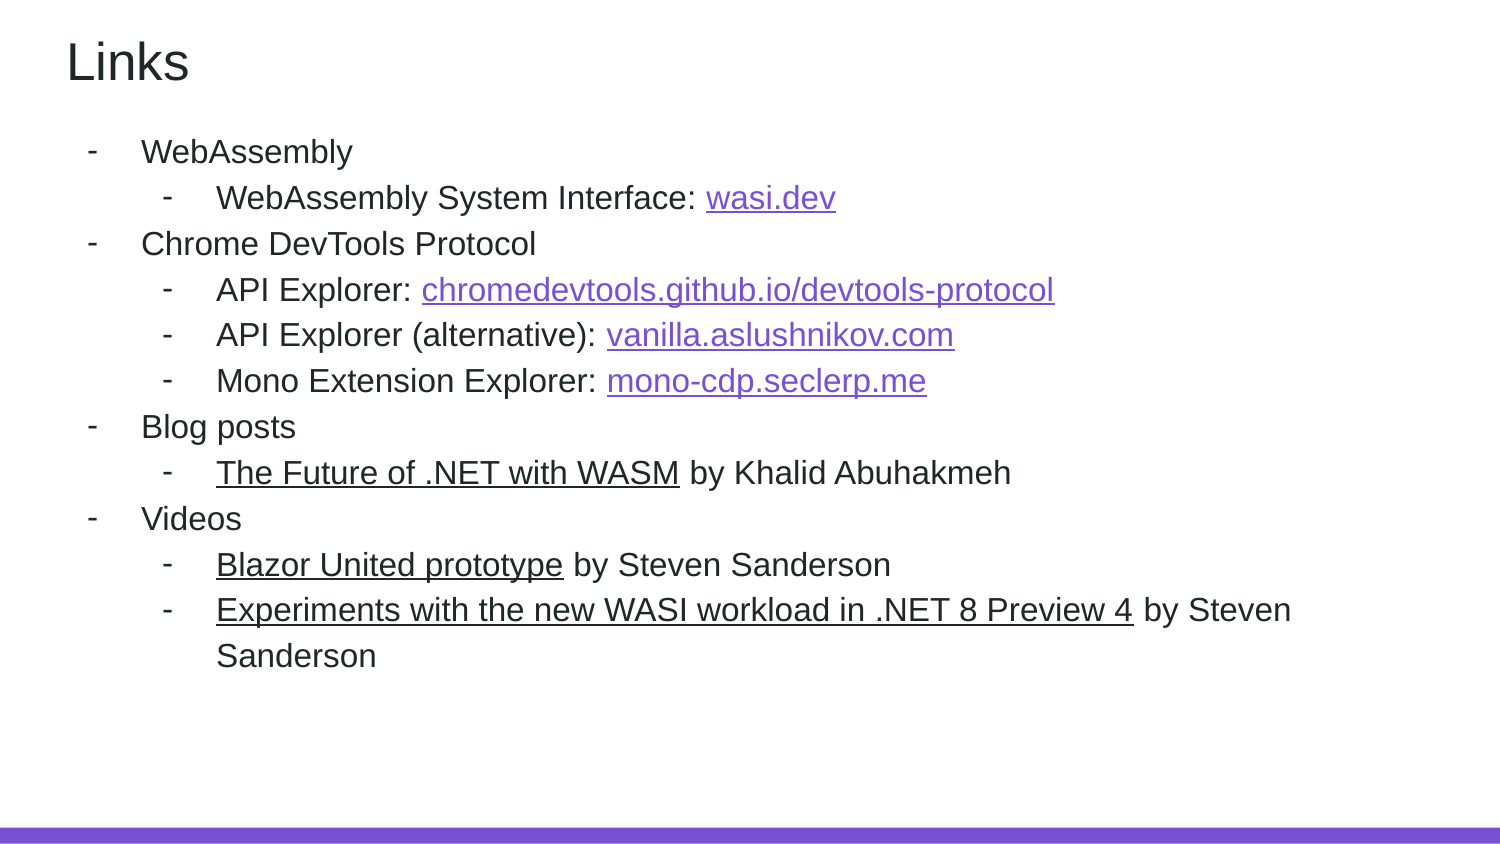

# Links
WebAssembly
WebAssembly System Interface: wasi.dev
Chrome DevTools Protocol
API Explorer: chromedevtools.github.io/devtools-protocol
API Explorer (alternative): vanilla.aslushnikov.com
Mono Extension Explorer: mono-cdp.seclerp.me
Blog posts
The Future of .NET with WASM by Khalid Abuhakmeh
Videos
Blazor United prototype by Steven Sanderson
Experiments with the new WASI workload in .NET 8 Preview 4 by Steven Sanderson